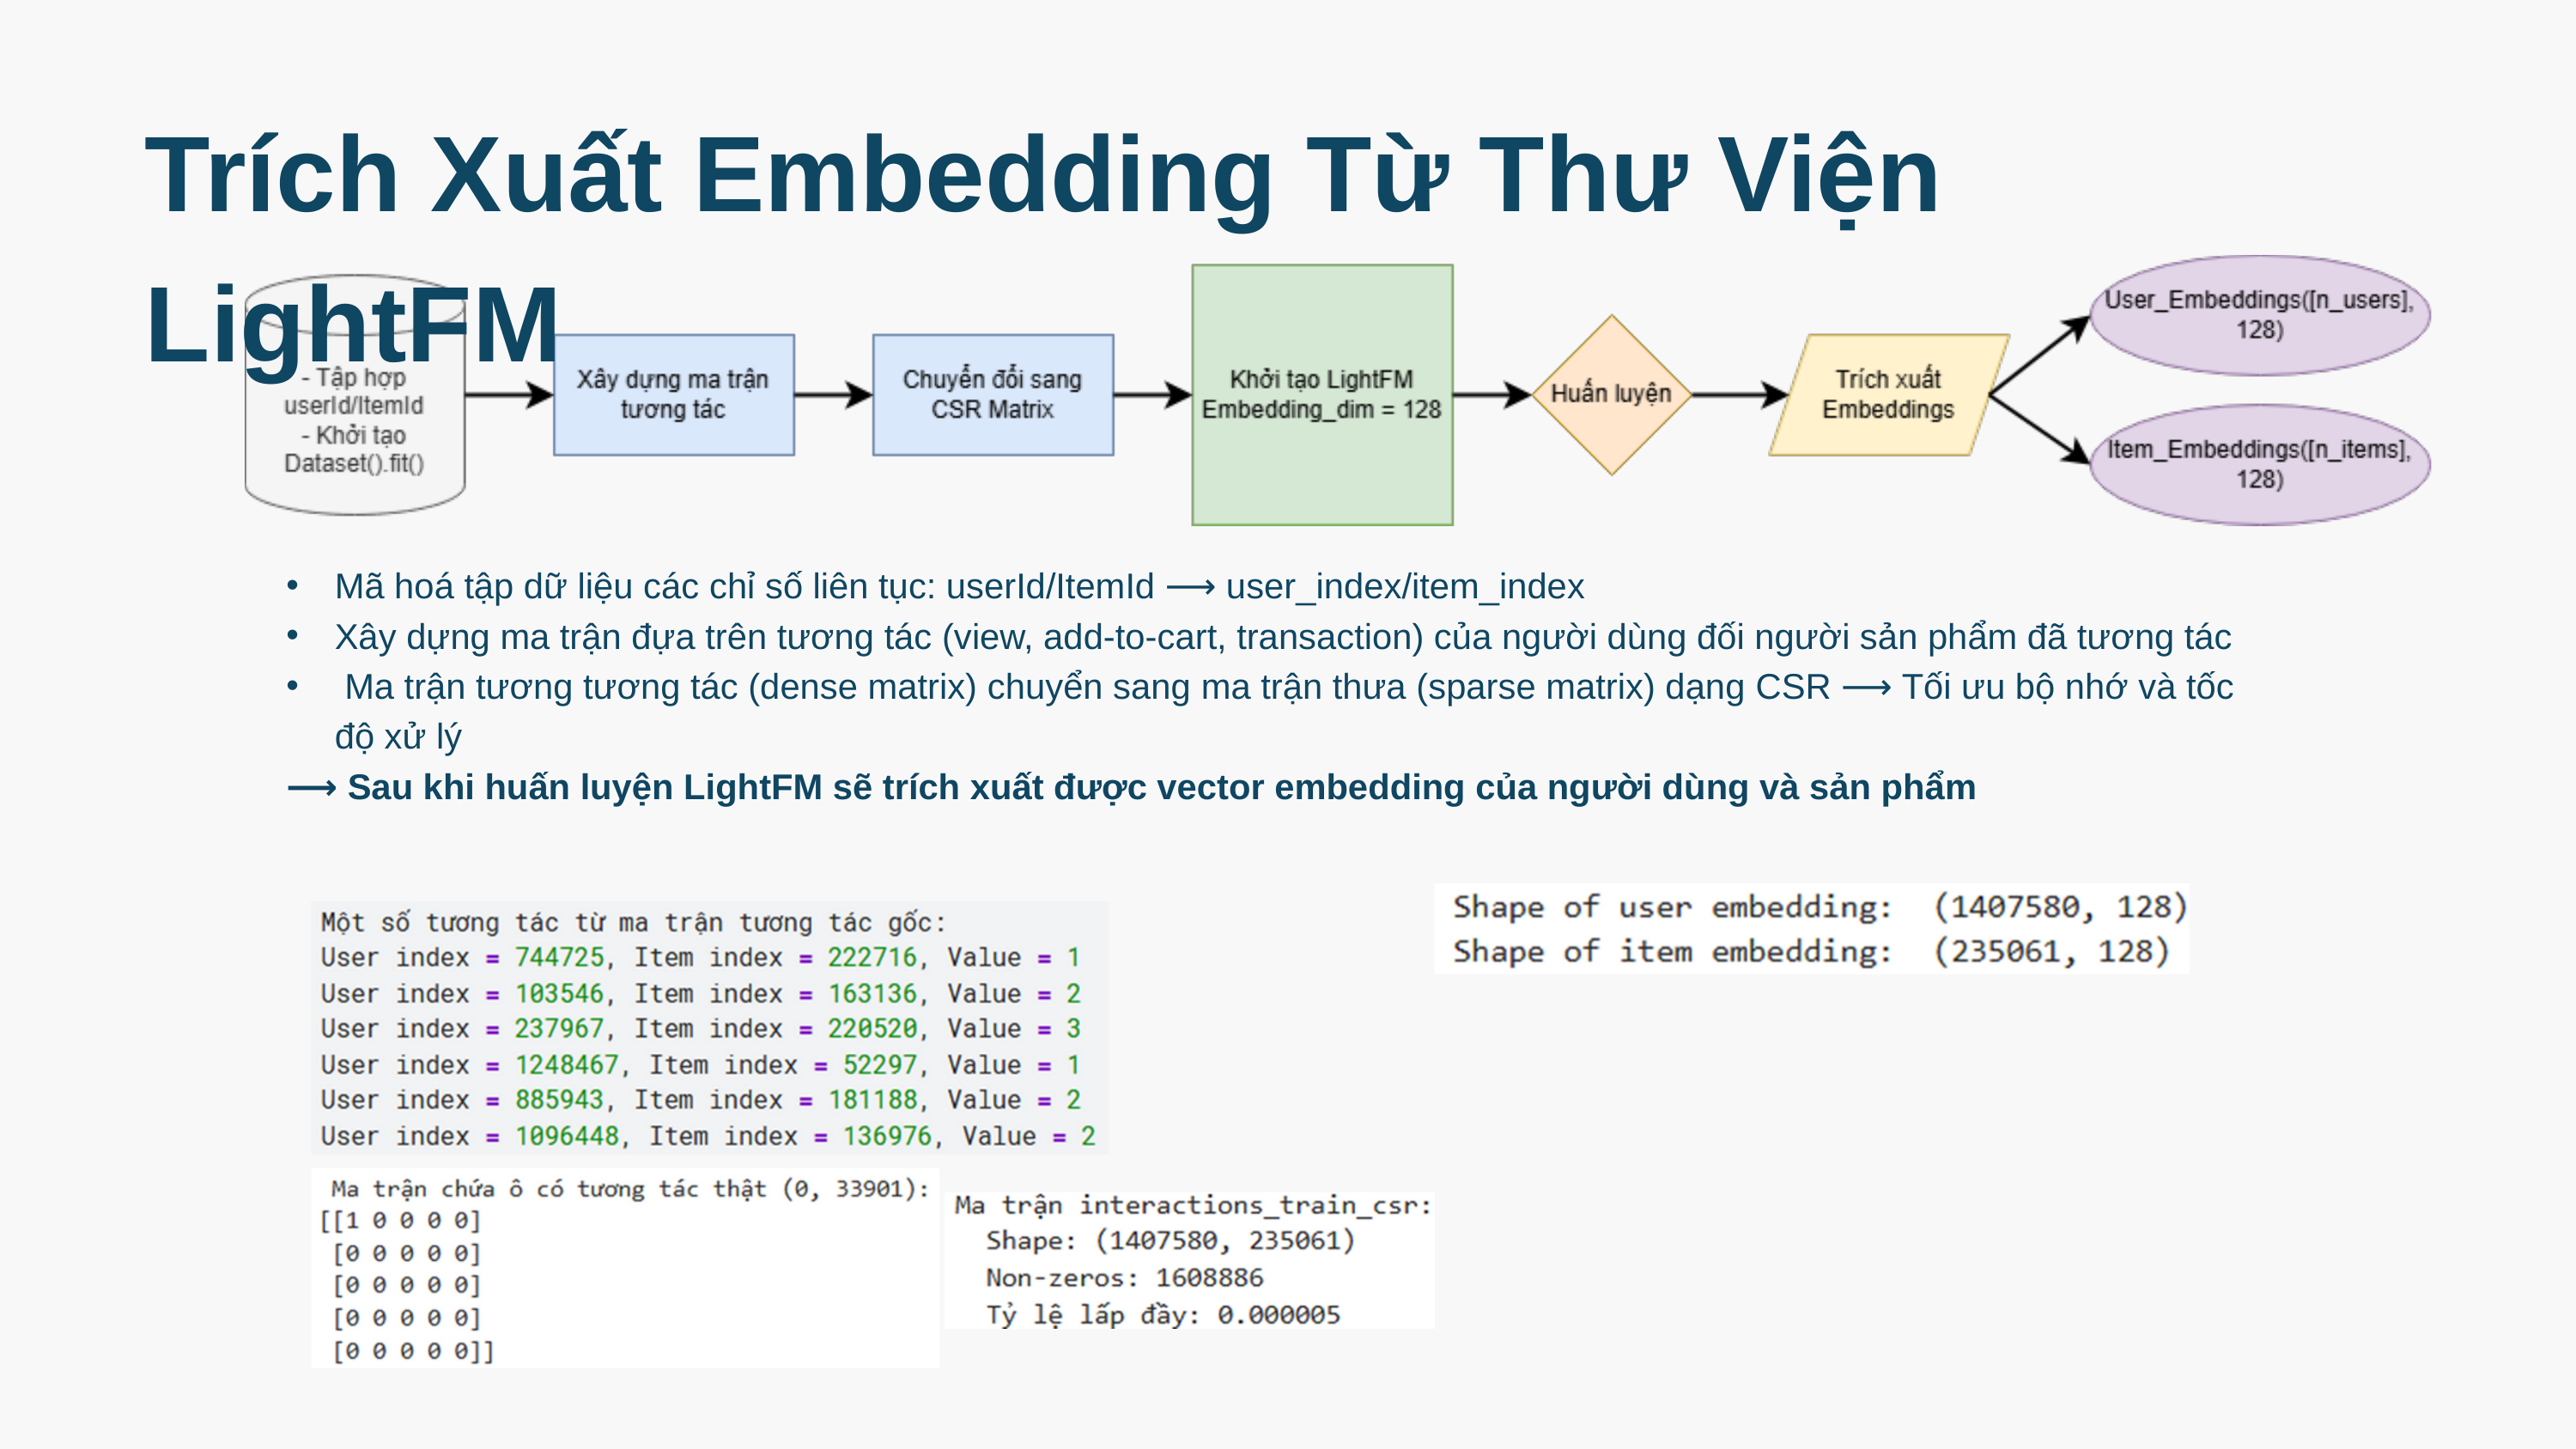

Trích Xuất Embedding Từ Thư Viện LightFM

Mã hoá tập dữ liệu các chỉ số liên tục: userId/ItemId ⟶ user_index/item_index
Xây dựng ma trận đựa trên tương tác (view, add-to-cart, transaction) của người dùng đối người sản phẩm đã tương tác
 Ma trận tương tương tác (dense matrix) chuyển sang ma trận thưa (sparse matrix) dạng CSR ⟶ Tối ưu bộ nhớ và tốc độ xử lý
⟶ Sau khi huấn luyện LightFM sẽ trích xuất được vector embedding của người dùng và sản phẩm